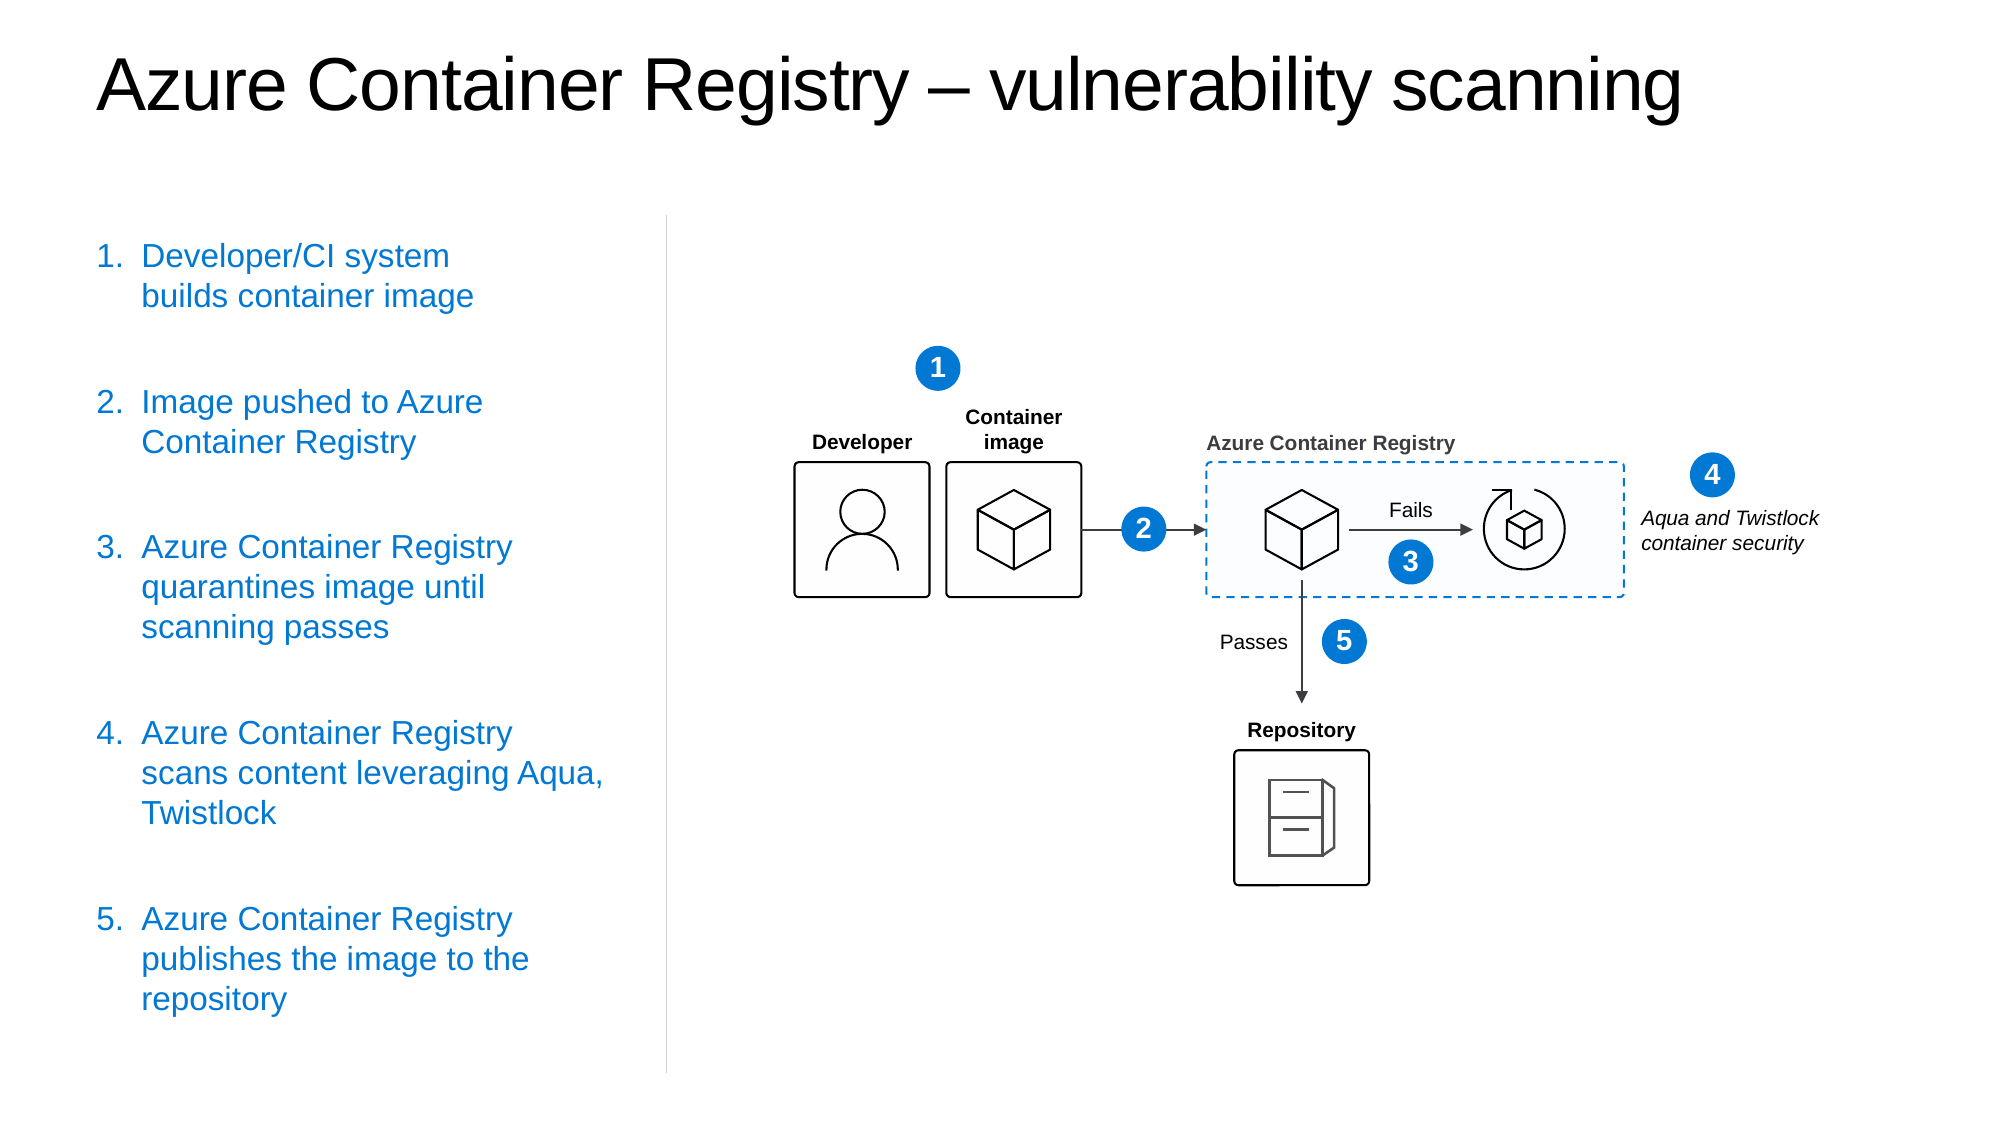

Azure Container Registry – vulnerability scanning
Developer/CI system
builds container image
1
Image pushed to Azure Container Registry
Container image

Developer

Azure Container Registry

4

Fails
Aqua and Twistlock container security
2

Azure Container Registry quarantines image until scanning passes
3
5
Passes
Azure Container Registry
scans content leveraging Aqua, Twistlock
Repository

Azure Container Registry publishes the image to the repository